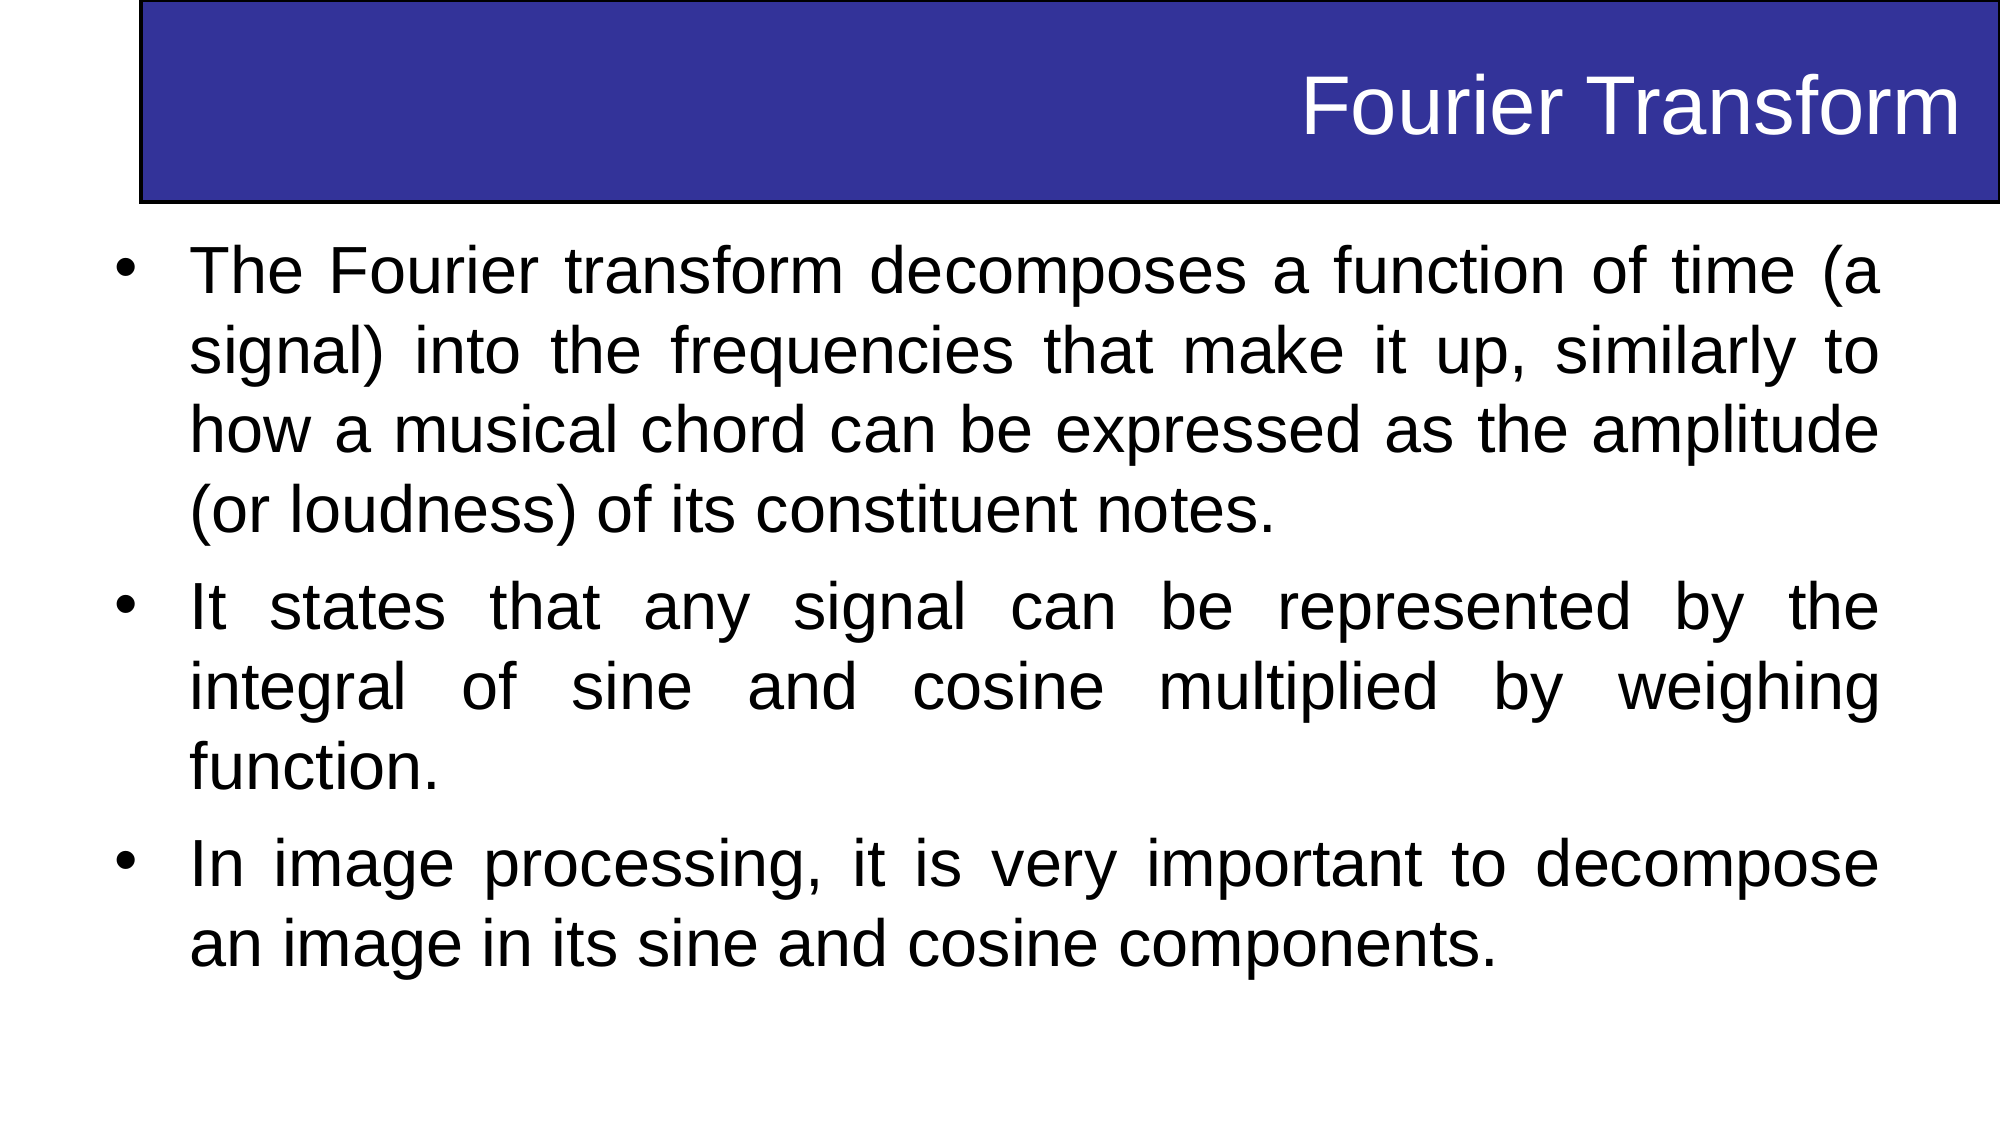

Fourier Transform

The Fourier transform decomposes a function of time (a signal) into the frequencies that make it up, similarly to how a musical chord can be expressed as the amplitude (or loudness) of its constituent notes.
It states that any signal can be represented by the integral of sine and cosine multiplied by weighing function.
In image processing, it is very important to decompose an image in its sine and cosine components.